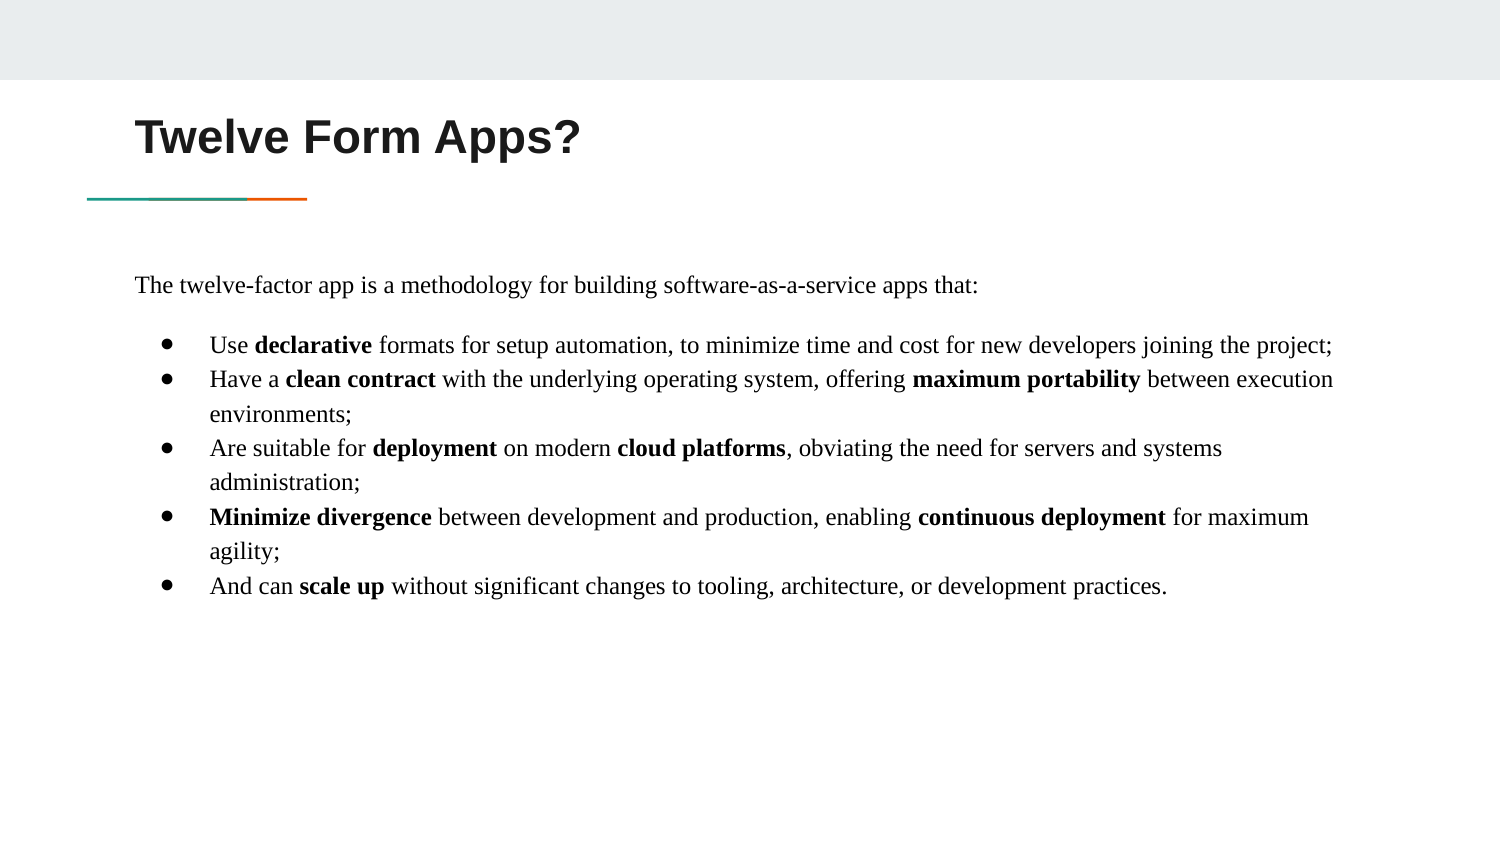

# Twelve Form Apps?
The twelve-factor app is a methodology for building software-as-a-service apps that:
Use declarative formats for setup automation, to minimize time and cost for new developers joining the project;
Have a clean contract with the underlying operating system, offering maximum portability between execution environments;
Are suitable for deployment on modern cloud platforms, obviating the need for servers and systems administration;
Minimize divergence between development and production, enabling continuous deployment for maximum agility;
And can scale up without significant changes to tooling, architecture, or development practices.